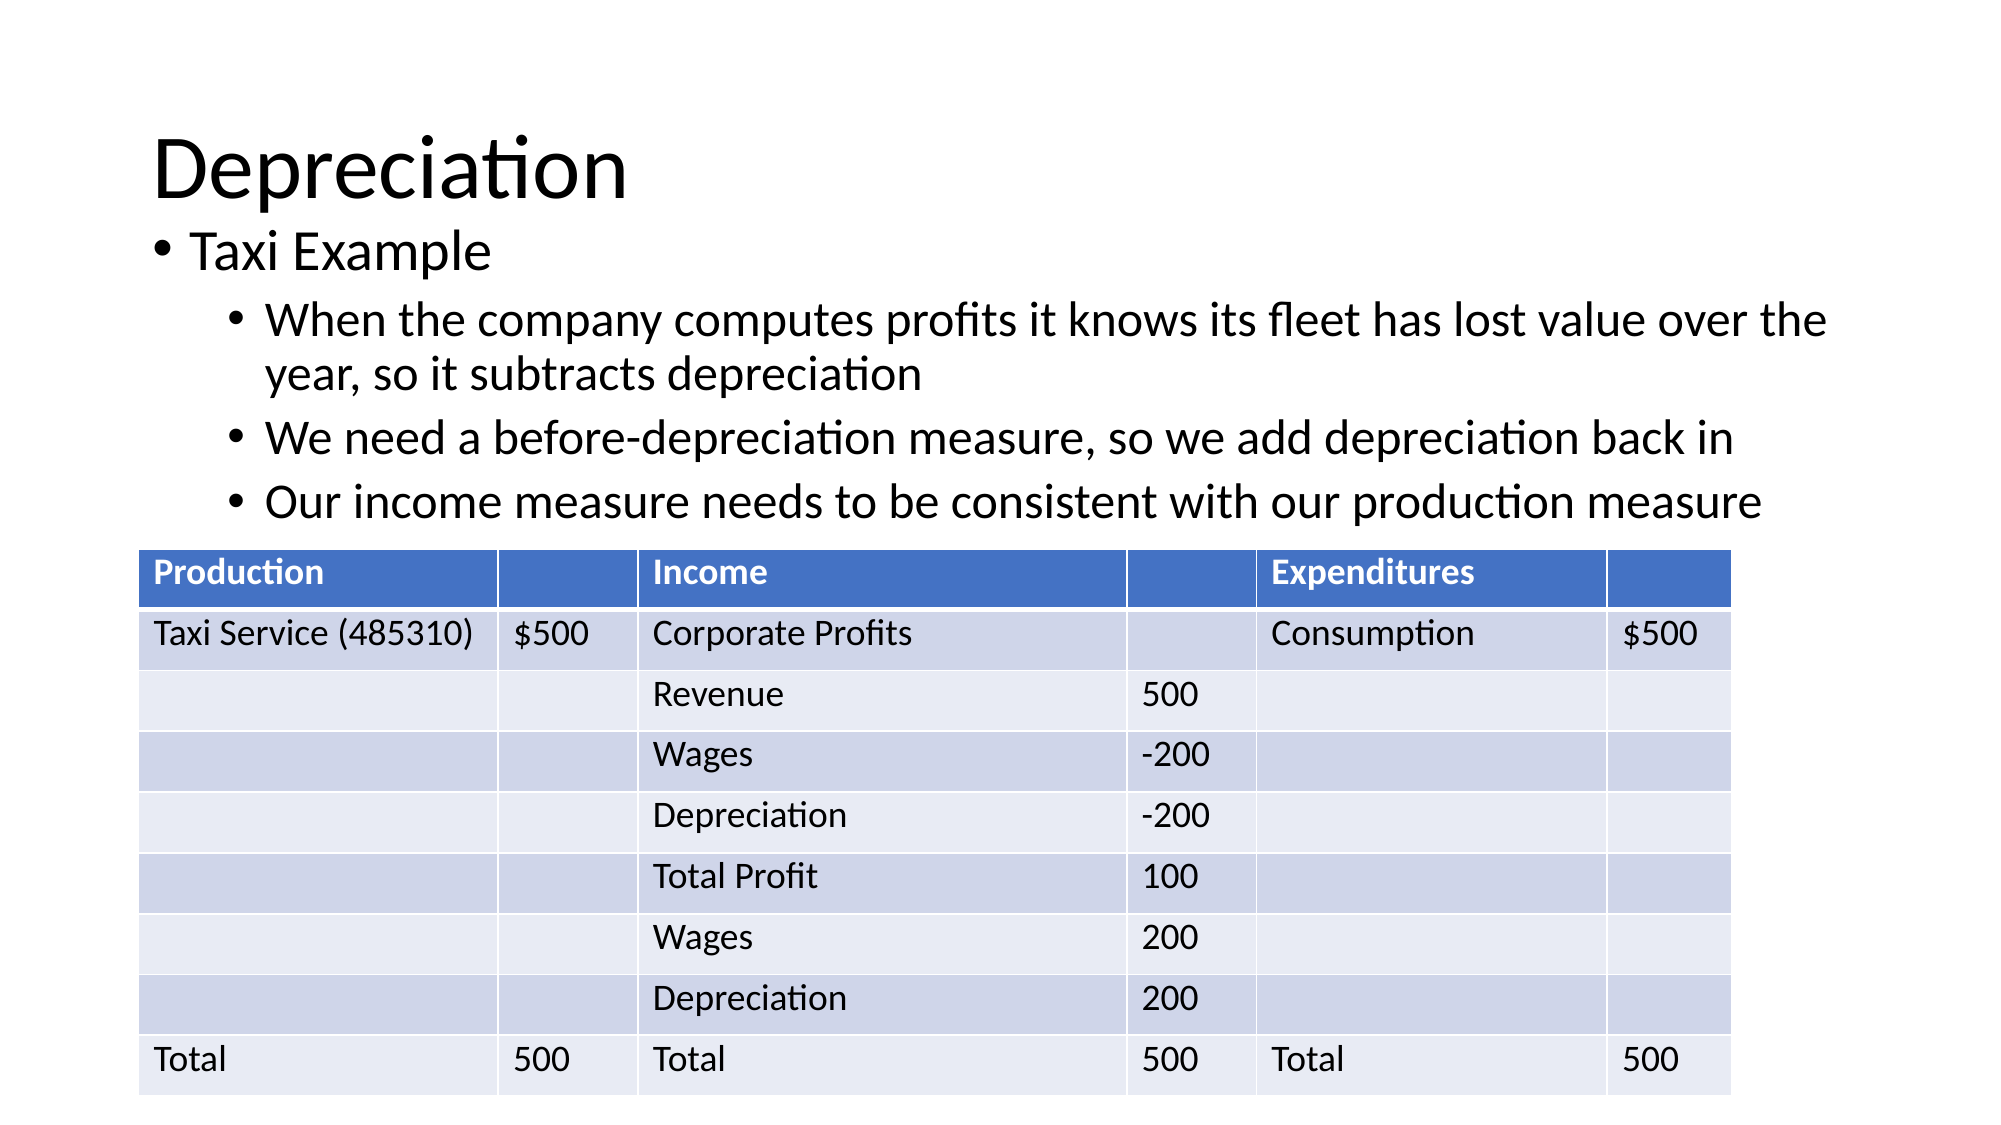

# Depreciation
Taxi Example
When the company computes profits it knows its fleet has lost value over the year, so it subtracts depreciation
We need a before-depreciation measure, so we add depreciation back in
Our income measure needs to be consistent with our production measure
| Production |  | Income |  | Expenditures |  |
| --- | --- | --- | --- | --- | --- |
| Taxi Service (485310) | $500 | Corporate Profits |  | Consumption | $500 |
|  |  | Revenue | 500 |  |  |
|  |  | Wages | -200 |  |  |
|  |  | Depreciation | -200 |  |  |
|  |  | Total Profit | 100 |  |  |
|  |  | Wages | 200 |  |  |
|  |  | Depreciation | 200 |  |  |
| Total | 500 | Total | 500 | Total | 500 |